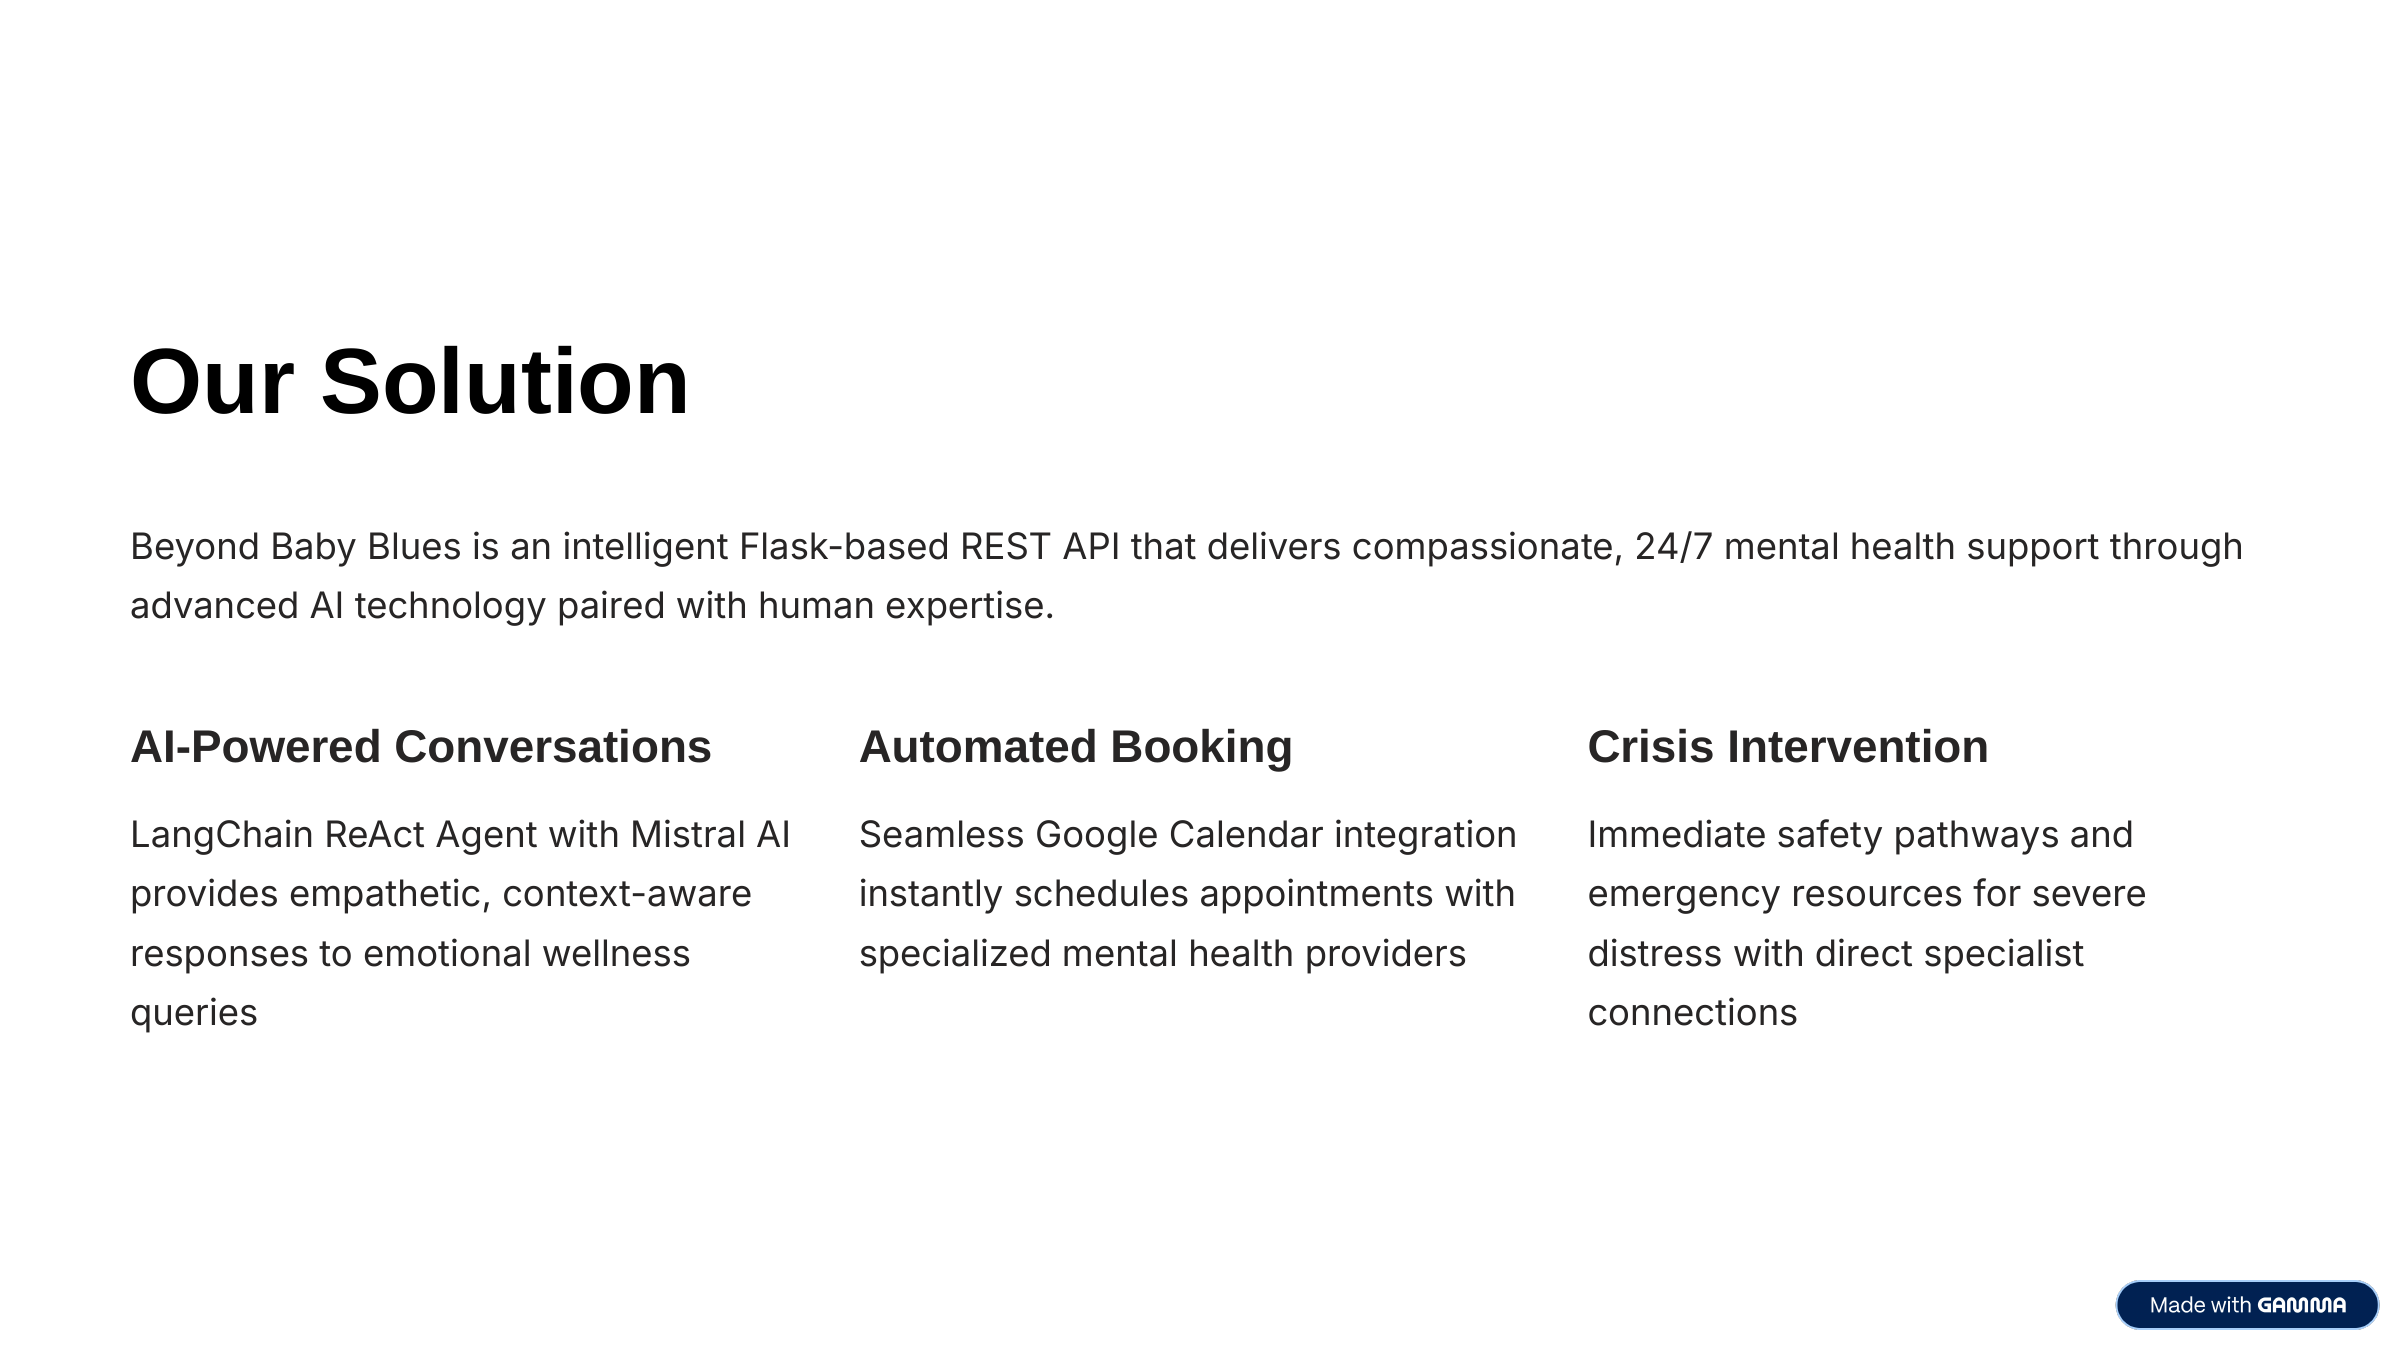

Our Solution
Beyond Baby Blues is an intelligent Flask-based REST API that delivers compassionate, 24/7 mental health support through advanced AI technology paired with human expertise.
AI-Powered Conversations
Automated Booking
Crisis Intervention
LangChain ReAct Agent with Mistral AI provides empathetic, context-aware responses to emotional wellness queries
Seamless Google Calendar integration instantly schedules appointments with specialized mental health providers
Immediate safety pathways and emergency resources for severe distress with direct specialist connections